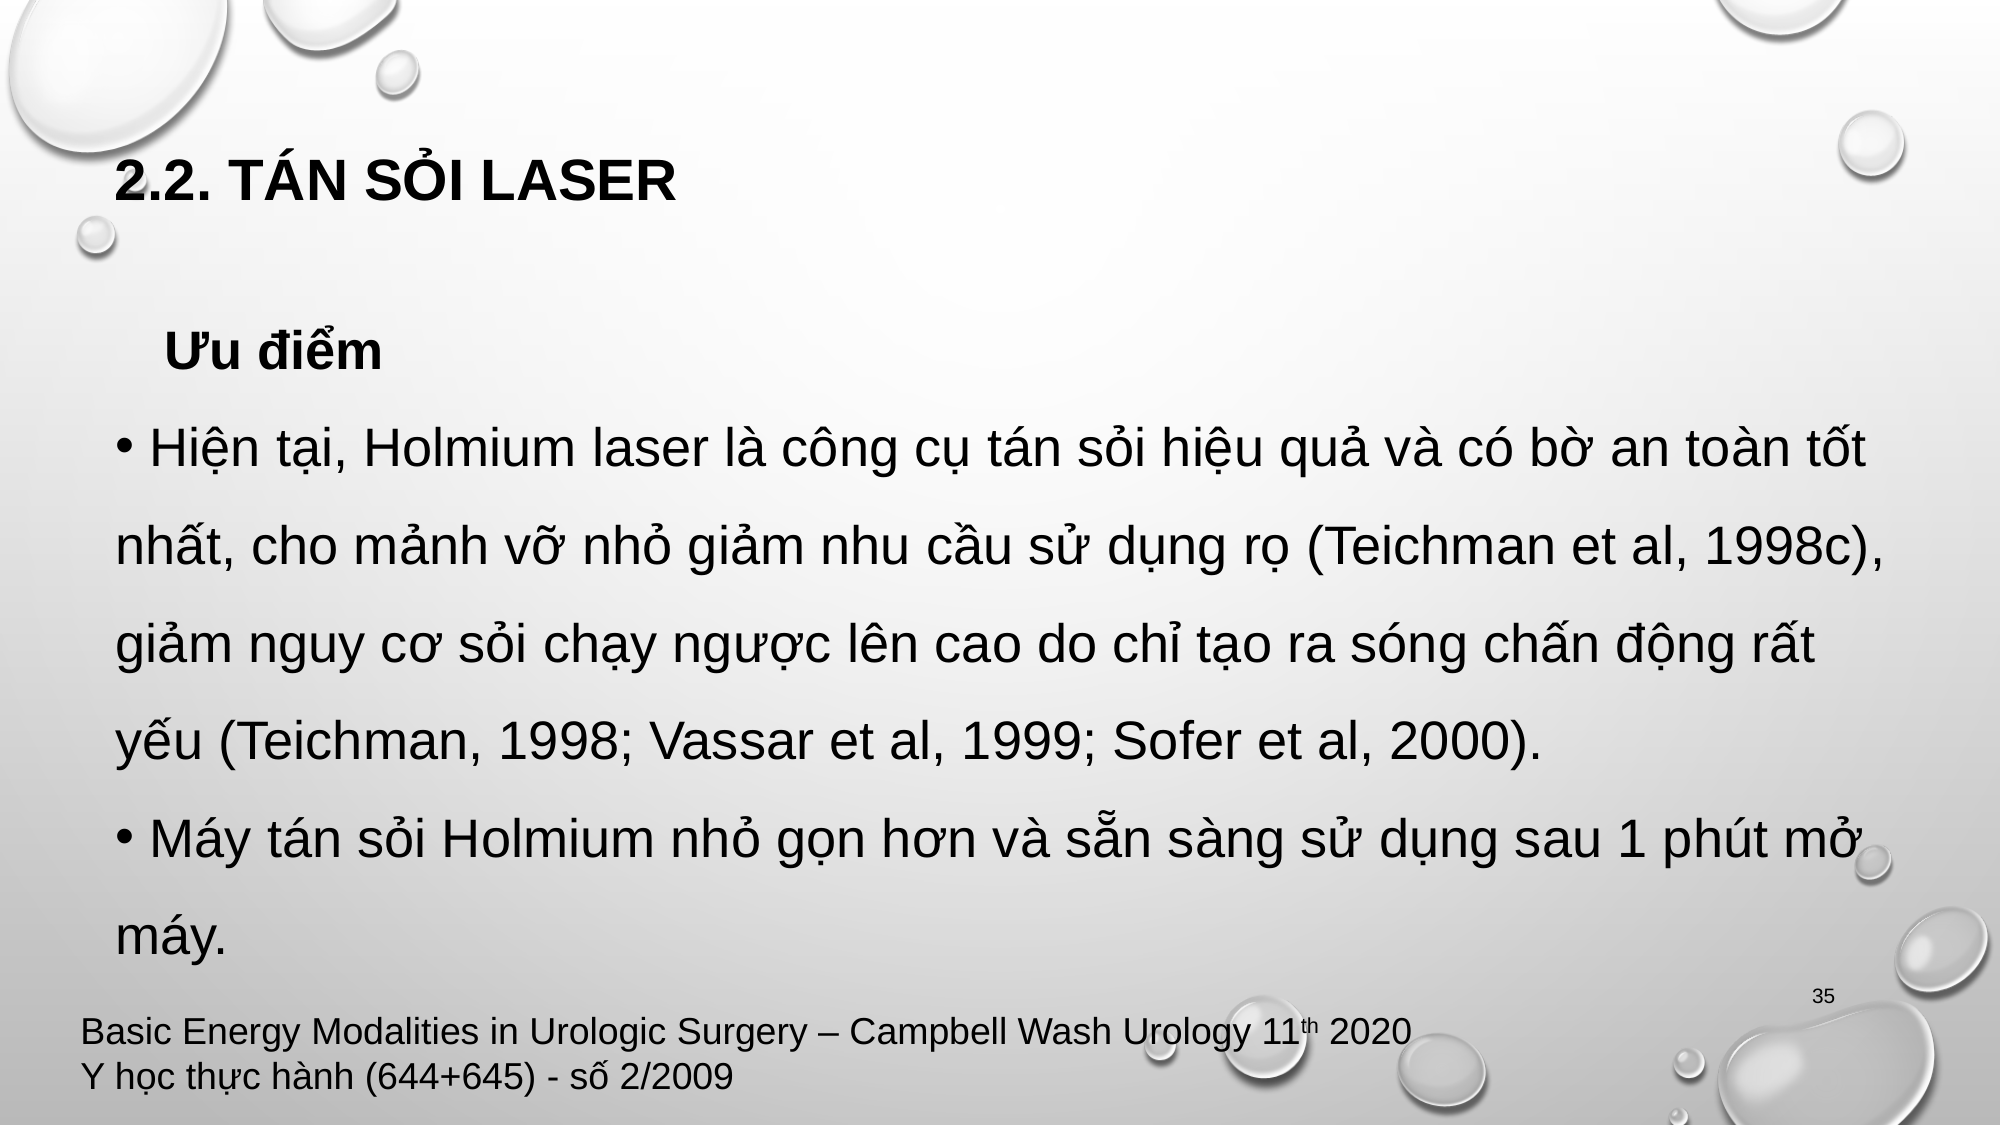

# 2.2. Tán sỏi laser
Ưu điểm
 Hiện tại, Holmium laser là công cụ tán sỏi hiệu quả và có bờ an toàn tốt nhất, cho mảnh vỡ nhỏ giảm nhu cầu sử dụng rọ (Teichman et al, 1998c), giảm nguy cơ sỏi chạy ngược lên cao do chỉ tạo ra sóng chấn động rất yếu (Teichman, 1998; Vassar et al, 1999; Sofer et al, 2000).
 Máy tán sỏi Holmium nhỏ gọn hơn và sẵn sàng sử dụng sau 1 phút mở máy.

35
Basic Energy Modalities in Urologic Surgery – Campbell Wash Urology 11th 2020
Y học thực hành (644+645) - số 2/2009